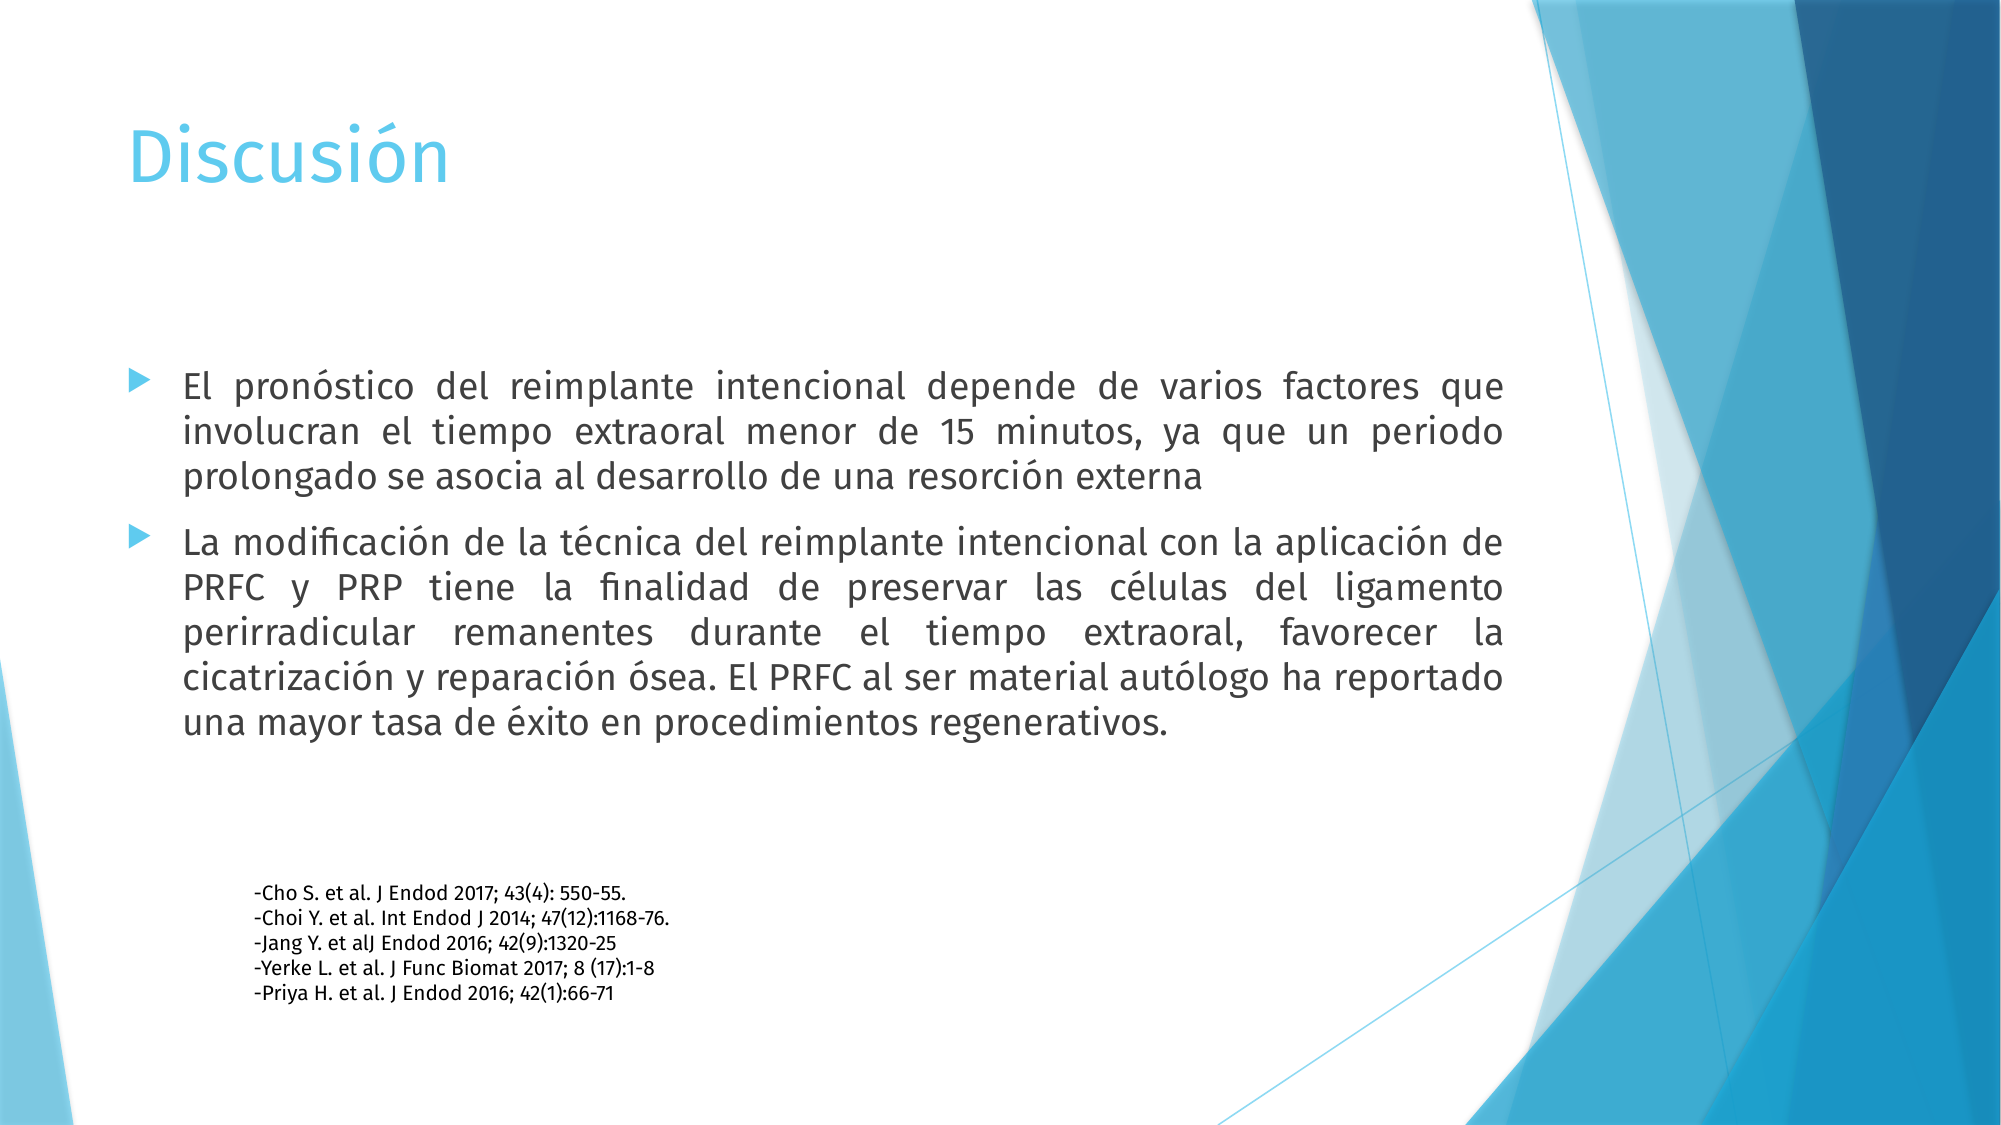

# Discusión
El pronóstico del reimplante intencional depende de varios factores que involucran el tiempo extraoral menor de 15 minutos, ya que un periodo prolongado se asocia al desarrollo de una resorción externa
La modificación de la técnica del reimplante intencional con la aplicación de PRFC y PRP tiene la finalidad de preservar las células del ligamento perirradicular remanentes durante el tiempo extraoral, favorecer la cicatrización y reparación ósea. El PRFC al ser material autólogo ha reportado una mayor tasa de éxito en procedimientos regenerativos.

-Cho S. et al. J Endod 2017; 43(4): 550-55.
-Choi Y. et al. Int Endod J 2014; 47(12):1168-76.
-Jang Y. et alJ Endod 2016; 42(9):1320-25
-Yerke L. et al. J Func Biomat 2017; 8 (17):1-8
-Priya H. et al. J Endod 2016; 42(1):66-71